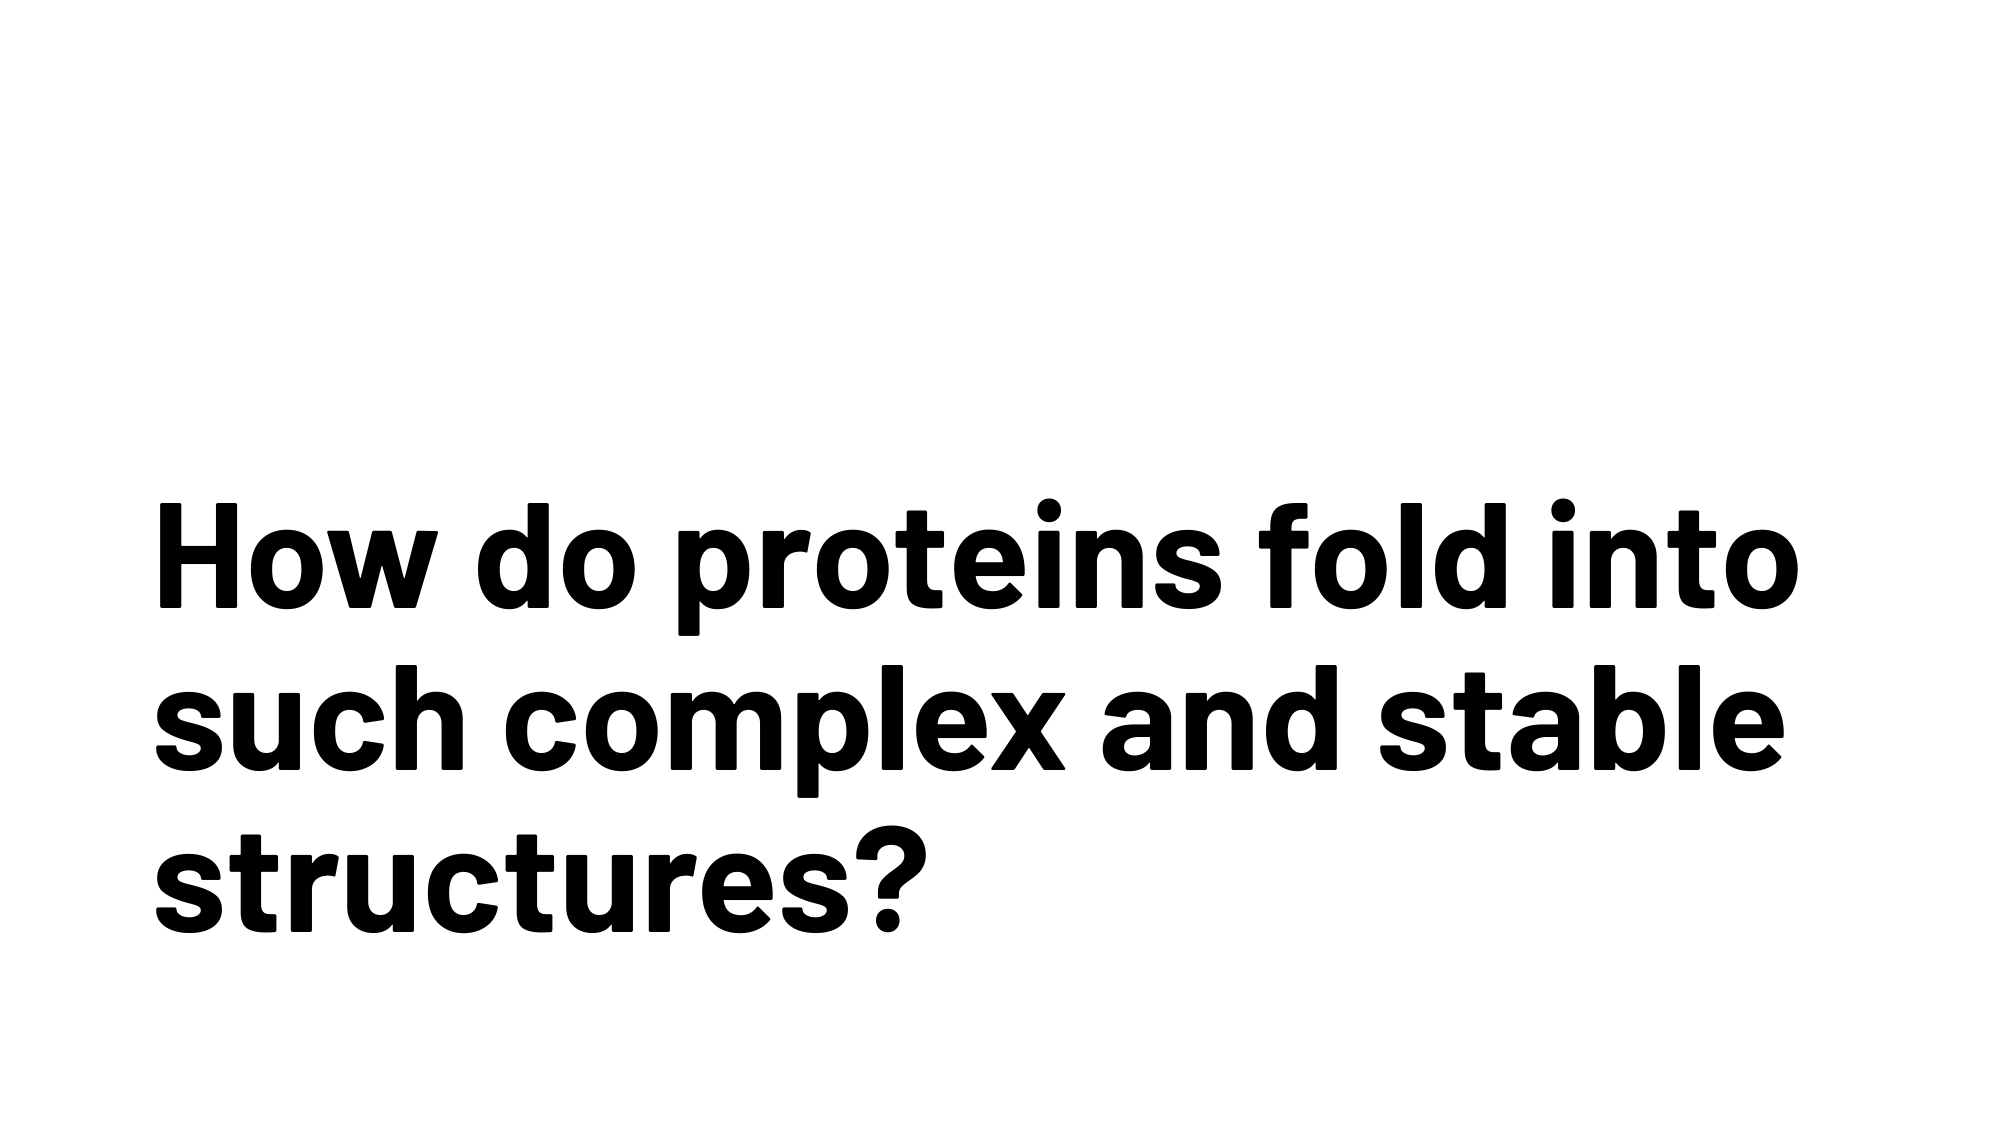

# How do proteins fold into such complex and stable structures?